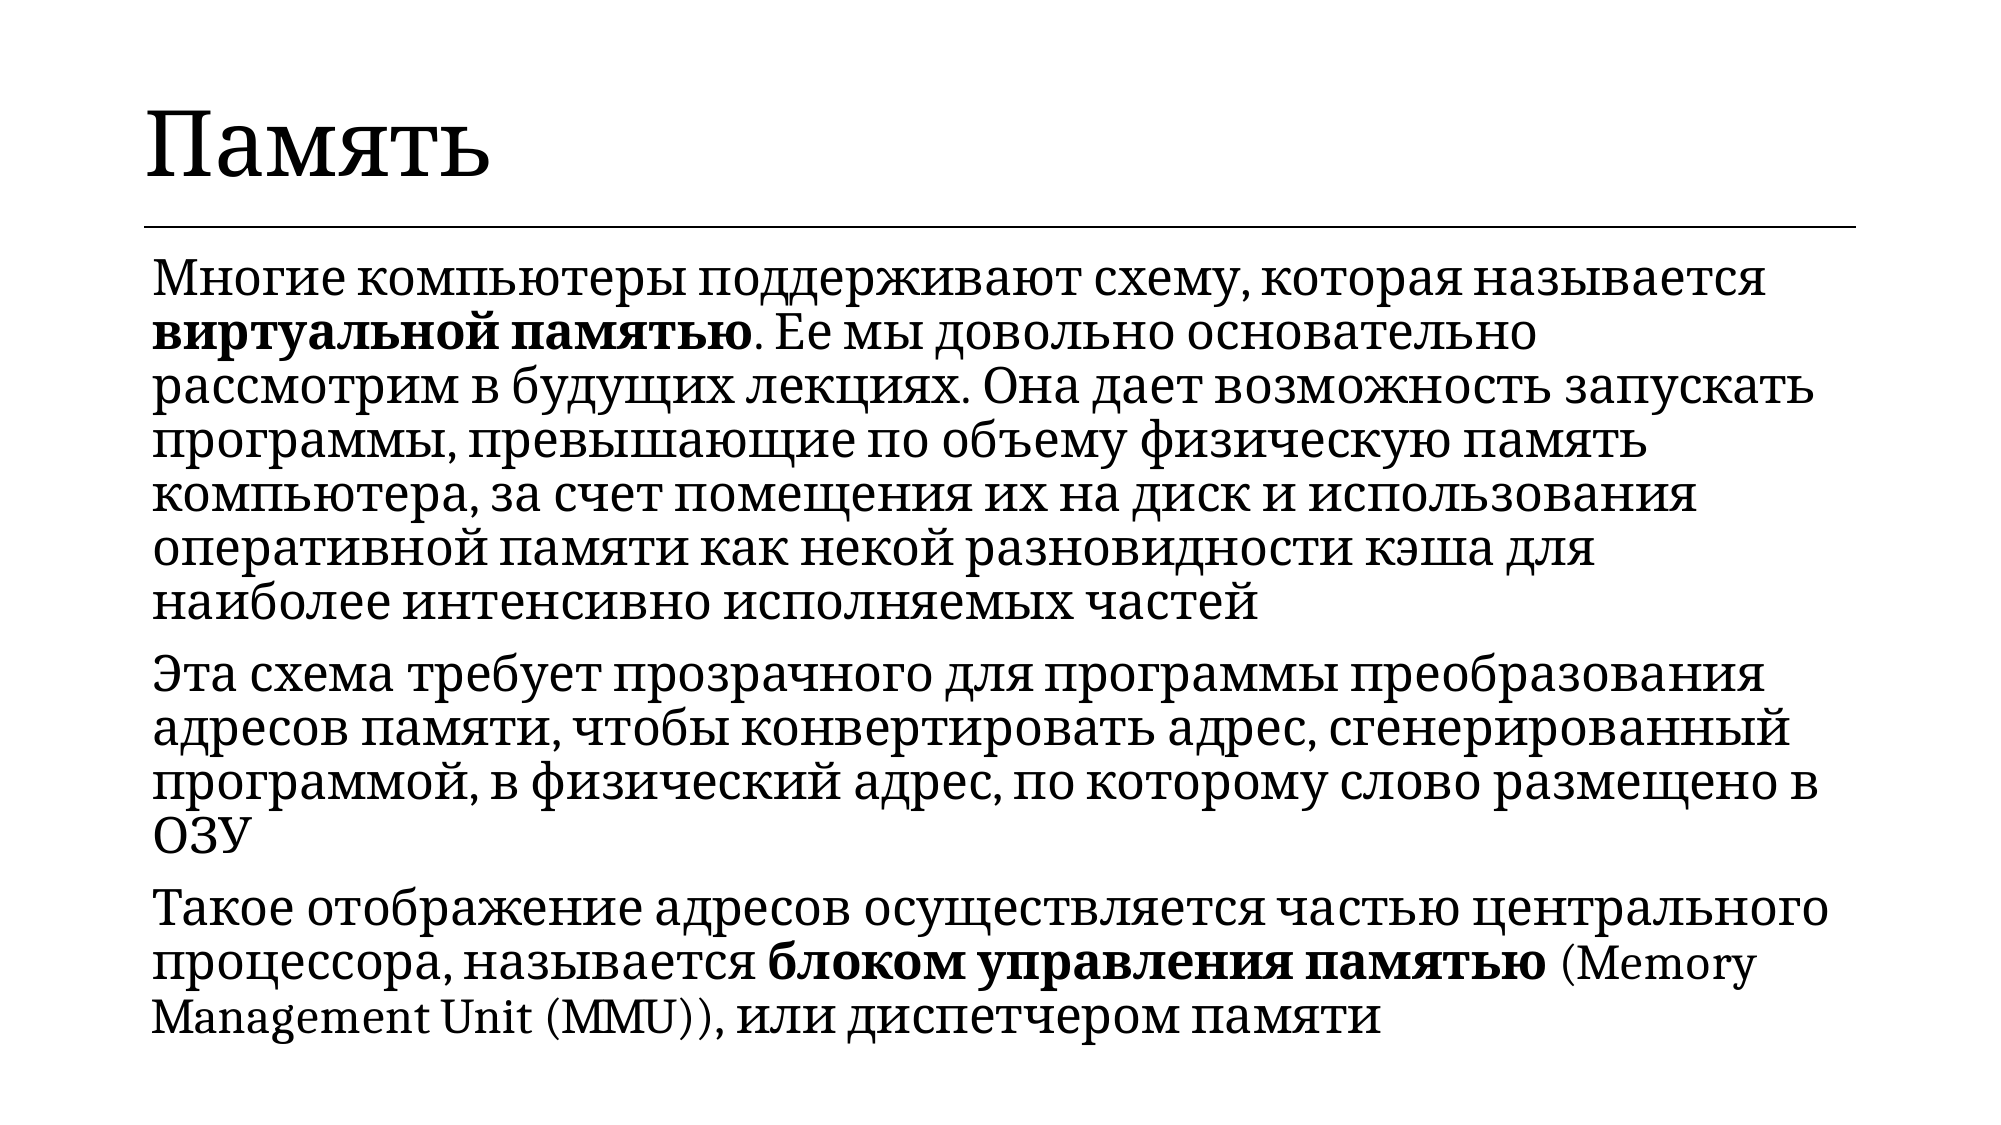

| Память |
| --- |
Многие компьютеры поддерживают схему, которая называется виртуальной памятью. Ее мы довольно основательно рассмотрим в будущих лекциях. Она дает возможность запускать программы, превышающие по объему физическую память компьютера, за счет помещения их на диск и использования оперативной памяти как некой разновидности кэша для наиболее интенсивно исполняемых частей
Эта схема требует прозрачного для программы преобразования адресов памяти, чтобы конвертировать адрес, сгенерированный программой, в физический адрес, по которому слово размещено в ОЗУ
Такое отображение адресов осуществляется частью центрального процессора, называется блоком управления памятью (Memory Management Unit (MMU)), или диспетчером памяти